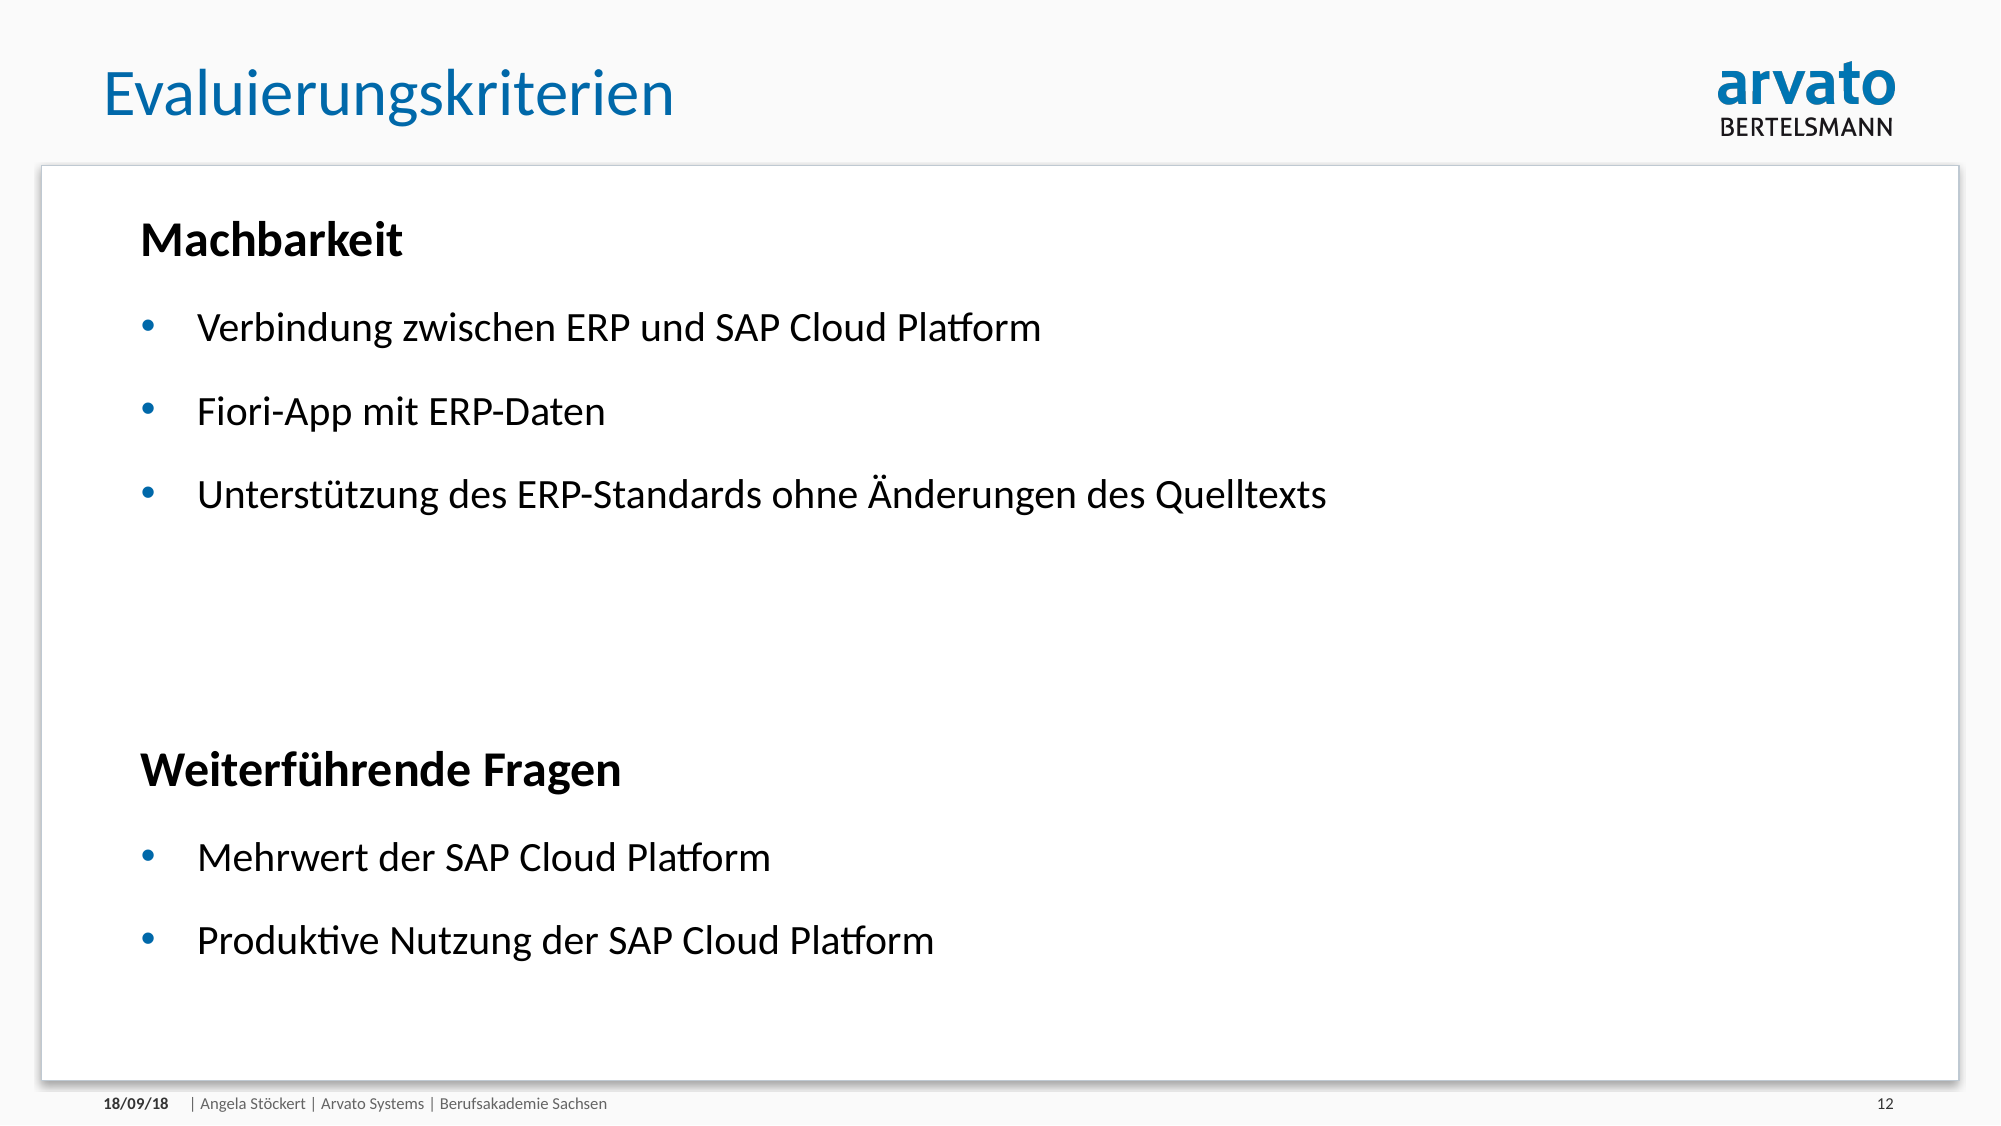

# Evaluierungskriterien
Machbarkeit
Verbindung zwischen ERP und SAP Cloud Platform
Fiori-App mit ERP-Daten
Unterstützung des ERP-Standards ohne Änderungen des Quelltexts

Weiterführende Fragen
Mehrwert der SAP Cloud Platform
Produktive Nutzung der SAP Cloud Platform
18/09/18
| Angela Stöckert | Arvato Systems | Berufsakademie Sachsen
12